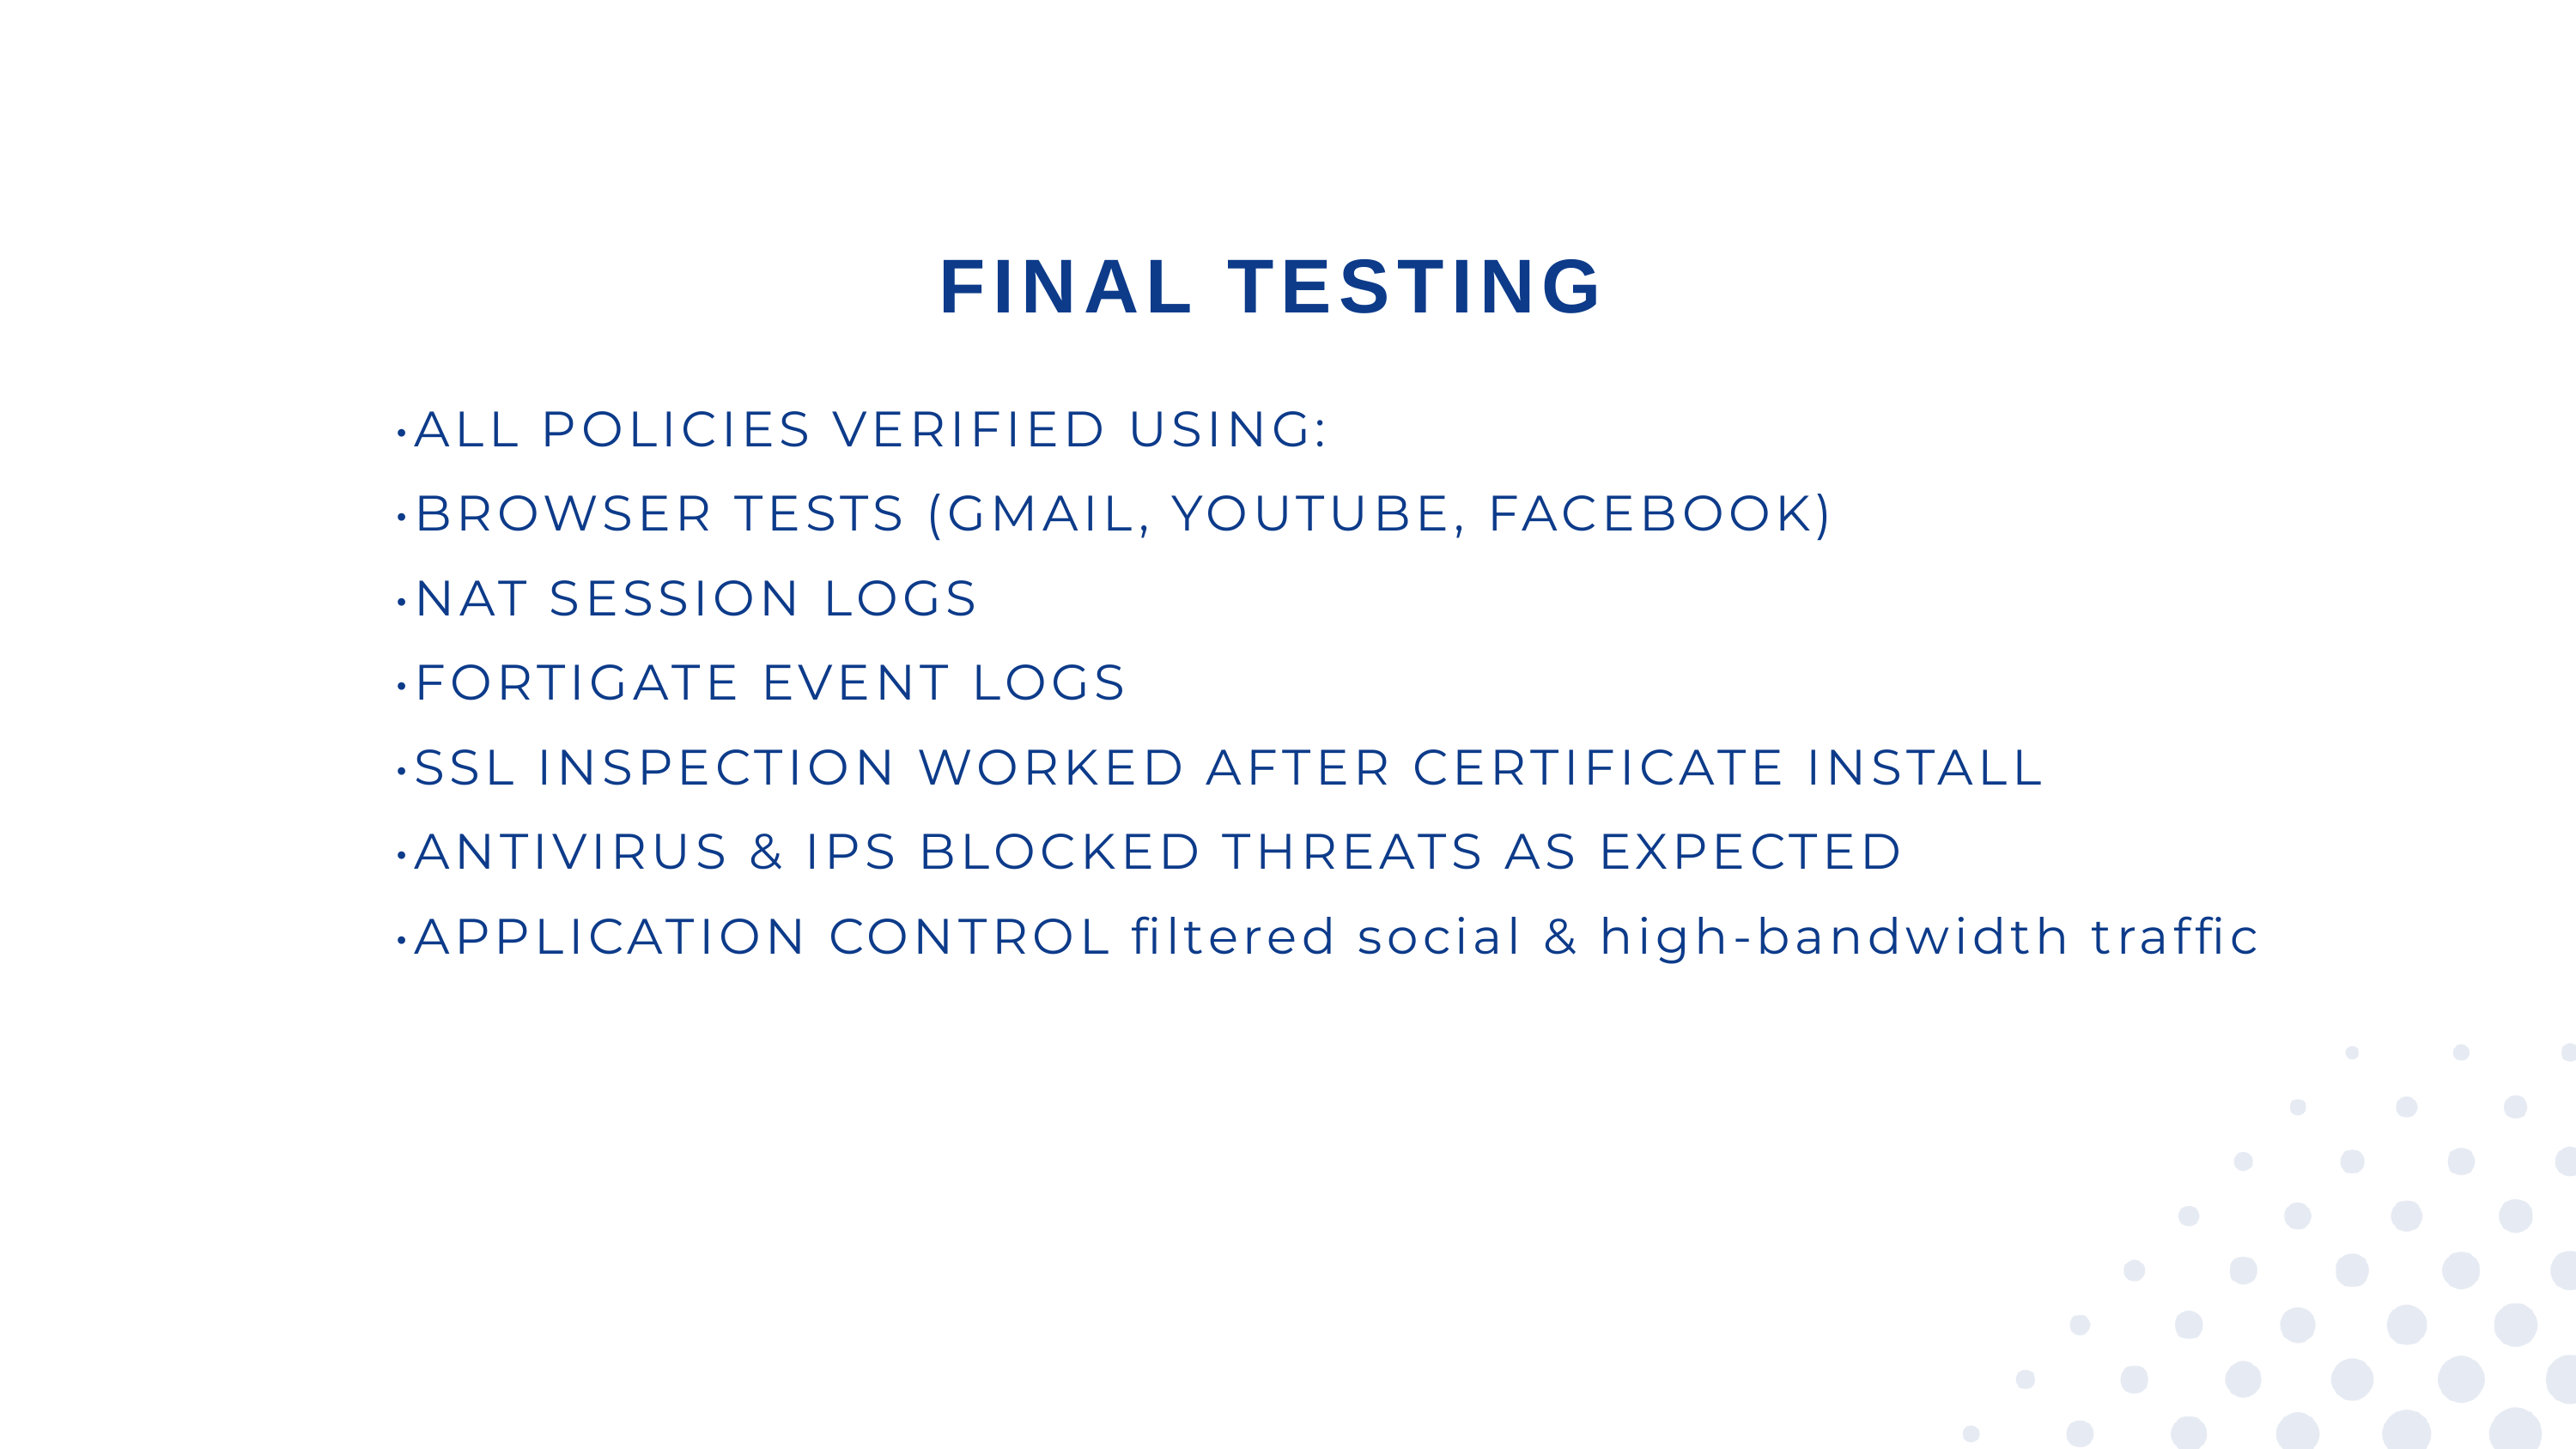

FINAL TESTING
•ALL POLICIES VERIFIED USING:
•BROWSER TESTS (GMAIL, YOUTUBE, FACEBOOK)
•NAT SESSION LOGS
•FORTIGATE EVENT LOGS
•SSL INSPECTION WORKED AFTER CERTIFICATE INSTALL
•ANTIVIRUS & IPS BLOCKED THREATS AS EXPECTED
•APPLICATION CONTROL filtered social & high-bandwidth traffic